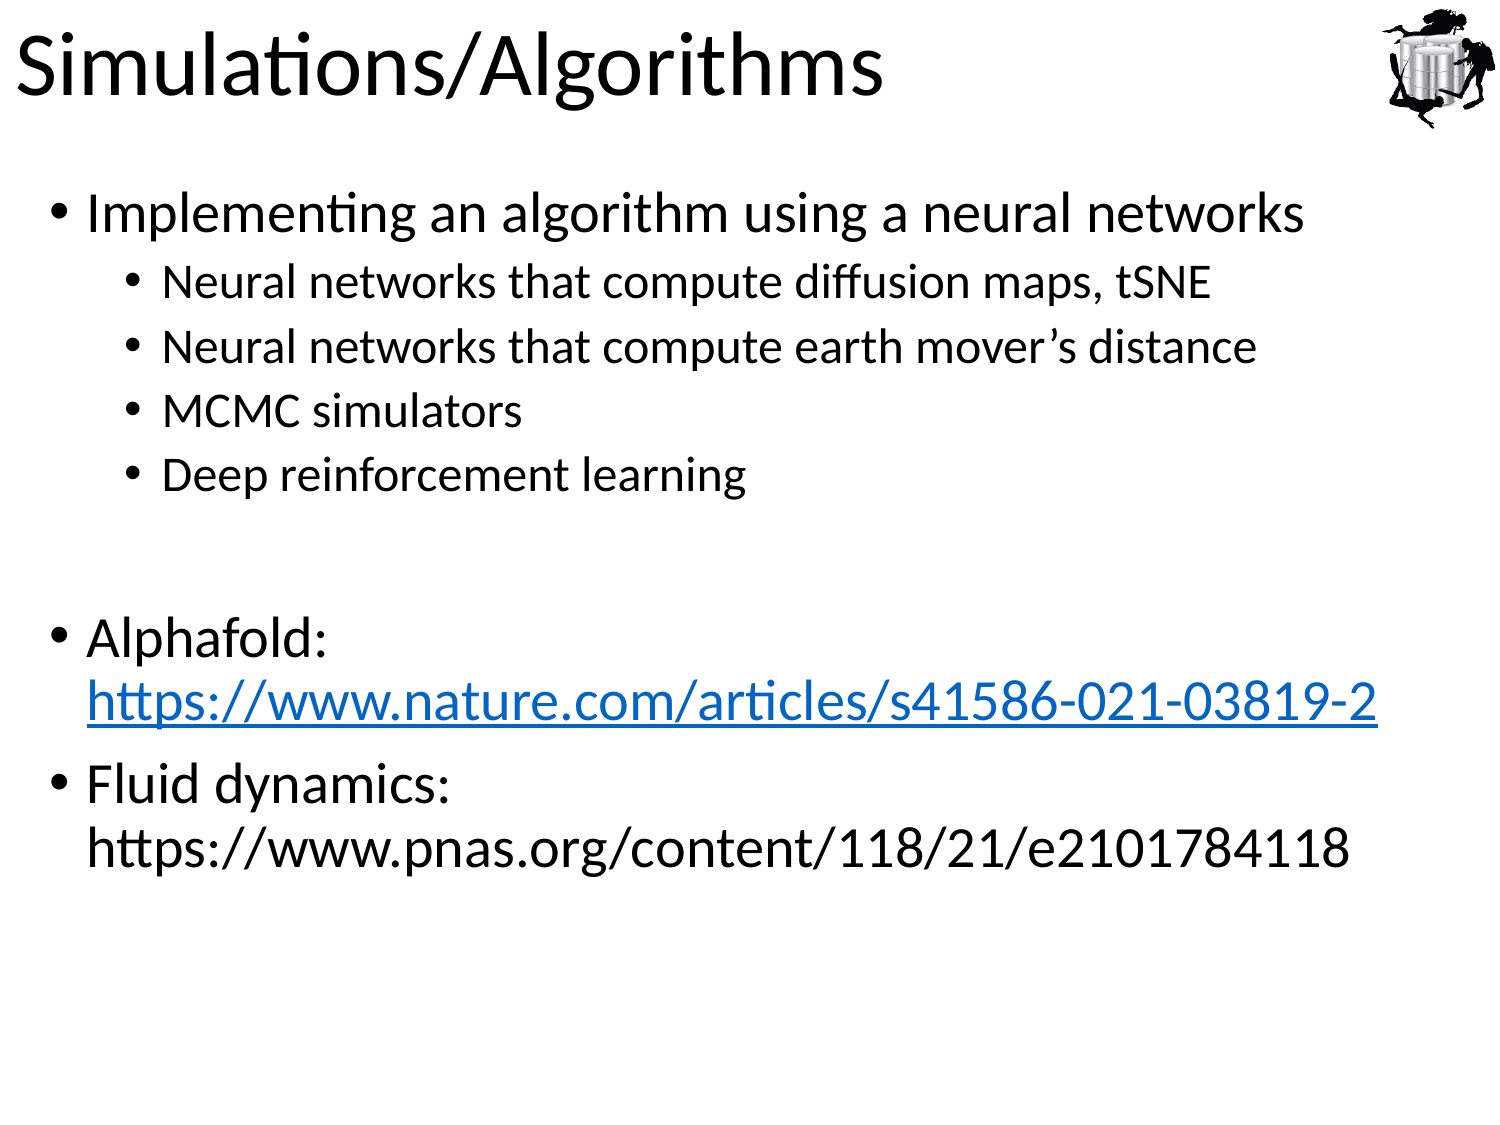

# Simulations/Algorithms
Implementing an algorithm using a neural networks
Neural networks that compute diffusion maps, tSNE
Neural networks that compute earth mover’s distance
MCMC simulators
Deep reinforcement learning

Alphafold: https://www.nature.com/articles/s41586-021-03819-2
Fluid dynamics: https://www.pnas.org/content/118/21/e2101784118